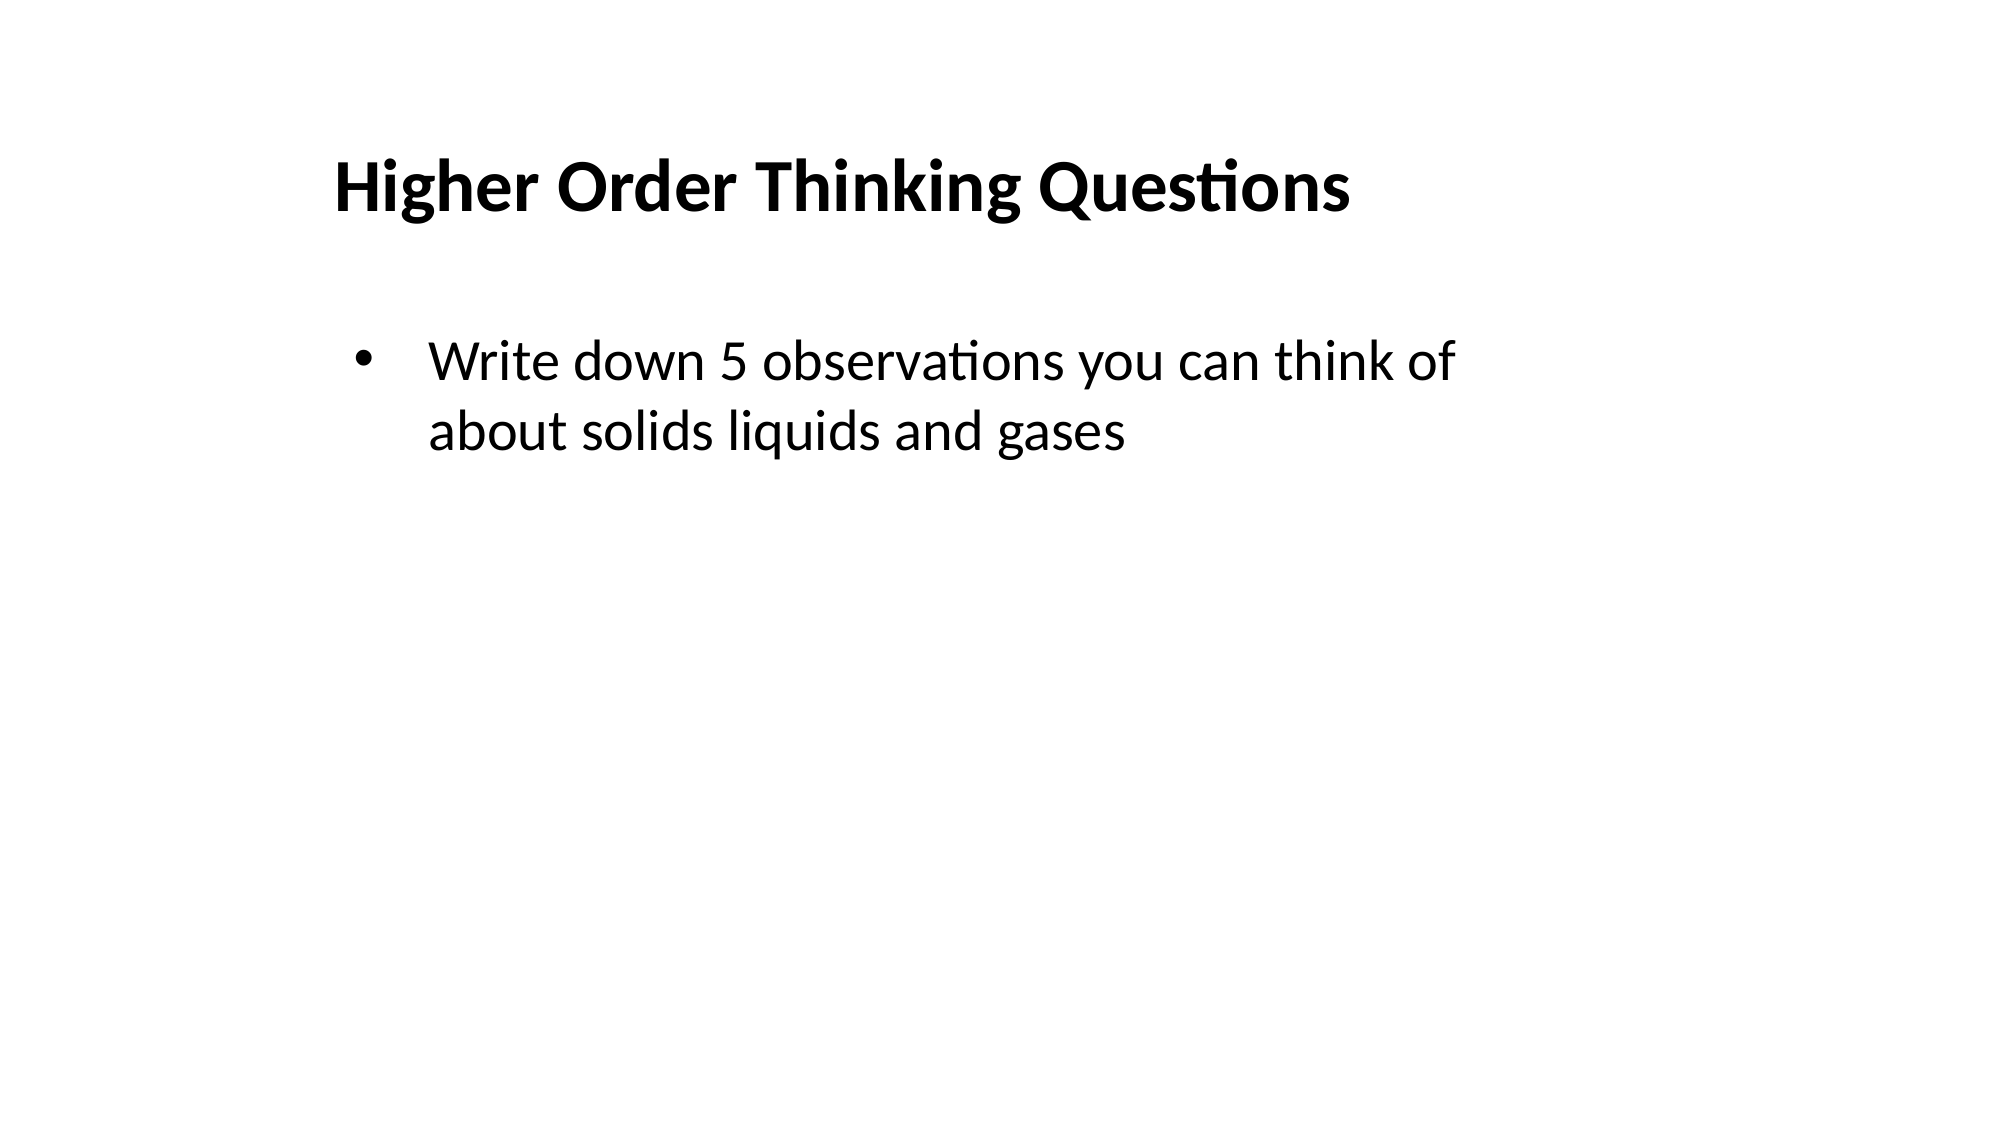

Higher Order Thinking Questions
Write down 5 observations you can think of about solids liquids and gases